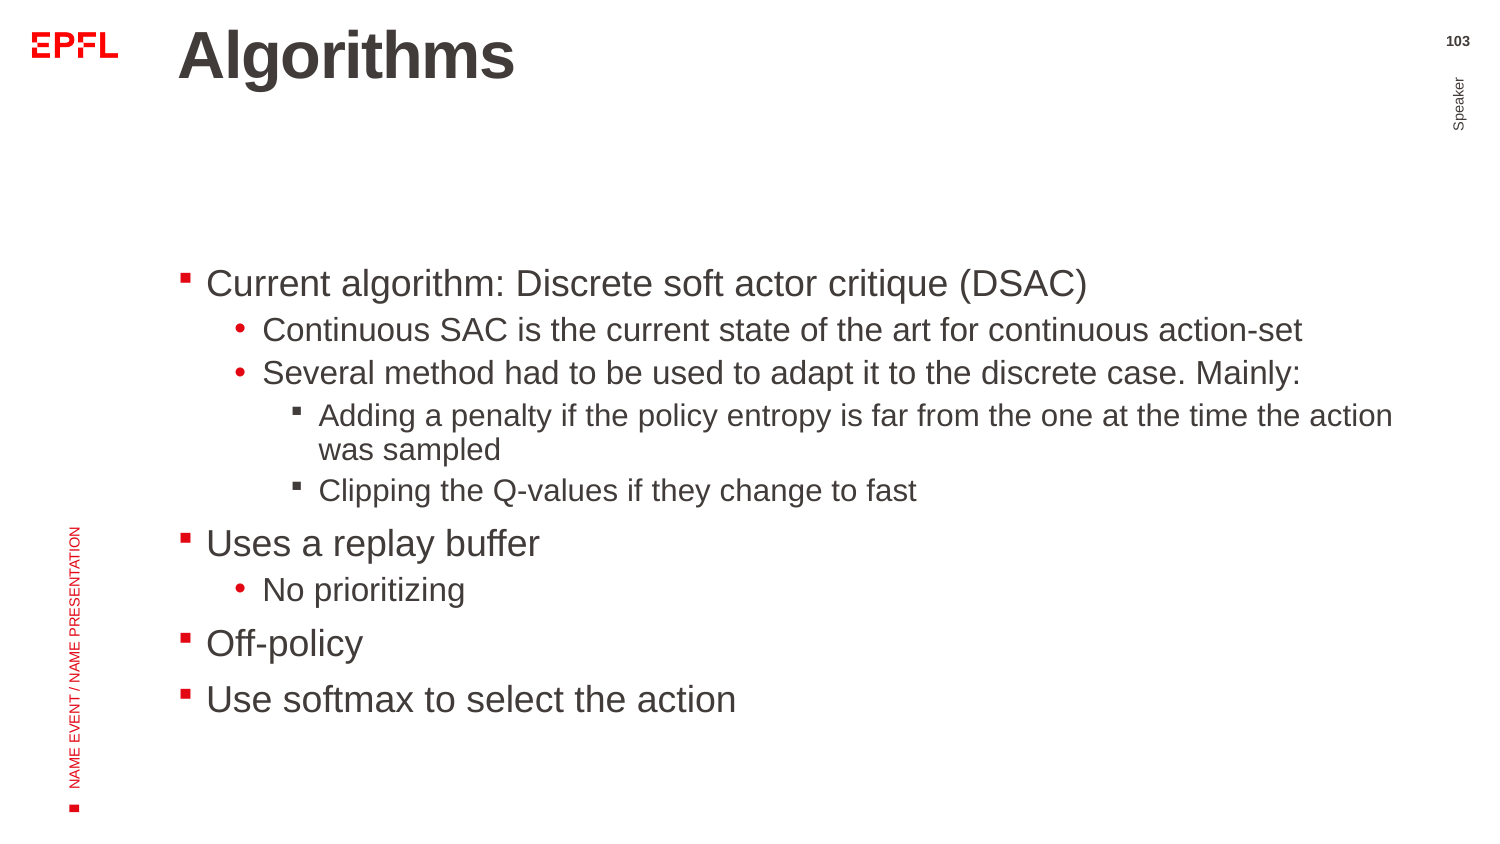

# Algorithms
103
Current algorithm: Discrete soft actor critique (DSAC)
Continuous SAC is the current state of the art for continuous action-set
Several method had to be used to adapt it to the discrete case. Mainly:
Adding a penalty if the policy entropy is far from the one at the time the action was sampled
Clipping the Q-values if they change to fast
Uses a replay buffer
No prioritizing
Off-policy
Use softmax to select the action

Speaker
NAME EVENT / NAME PRESENTATION